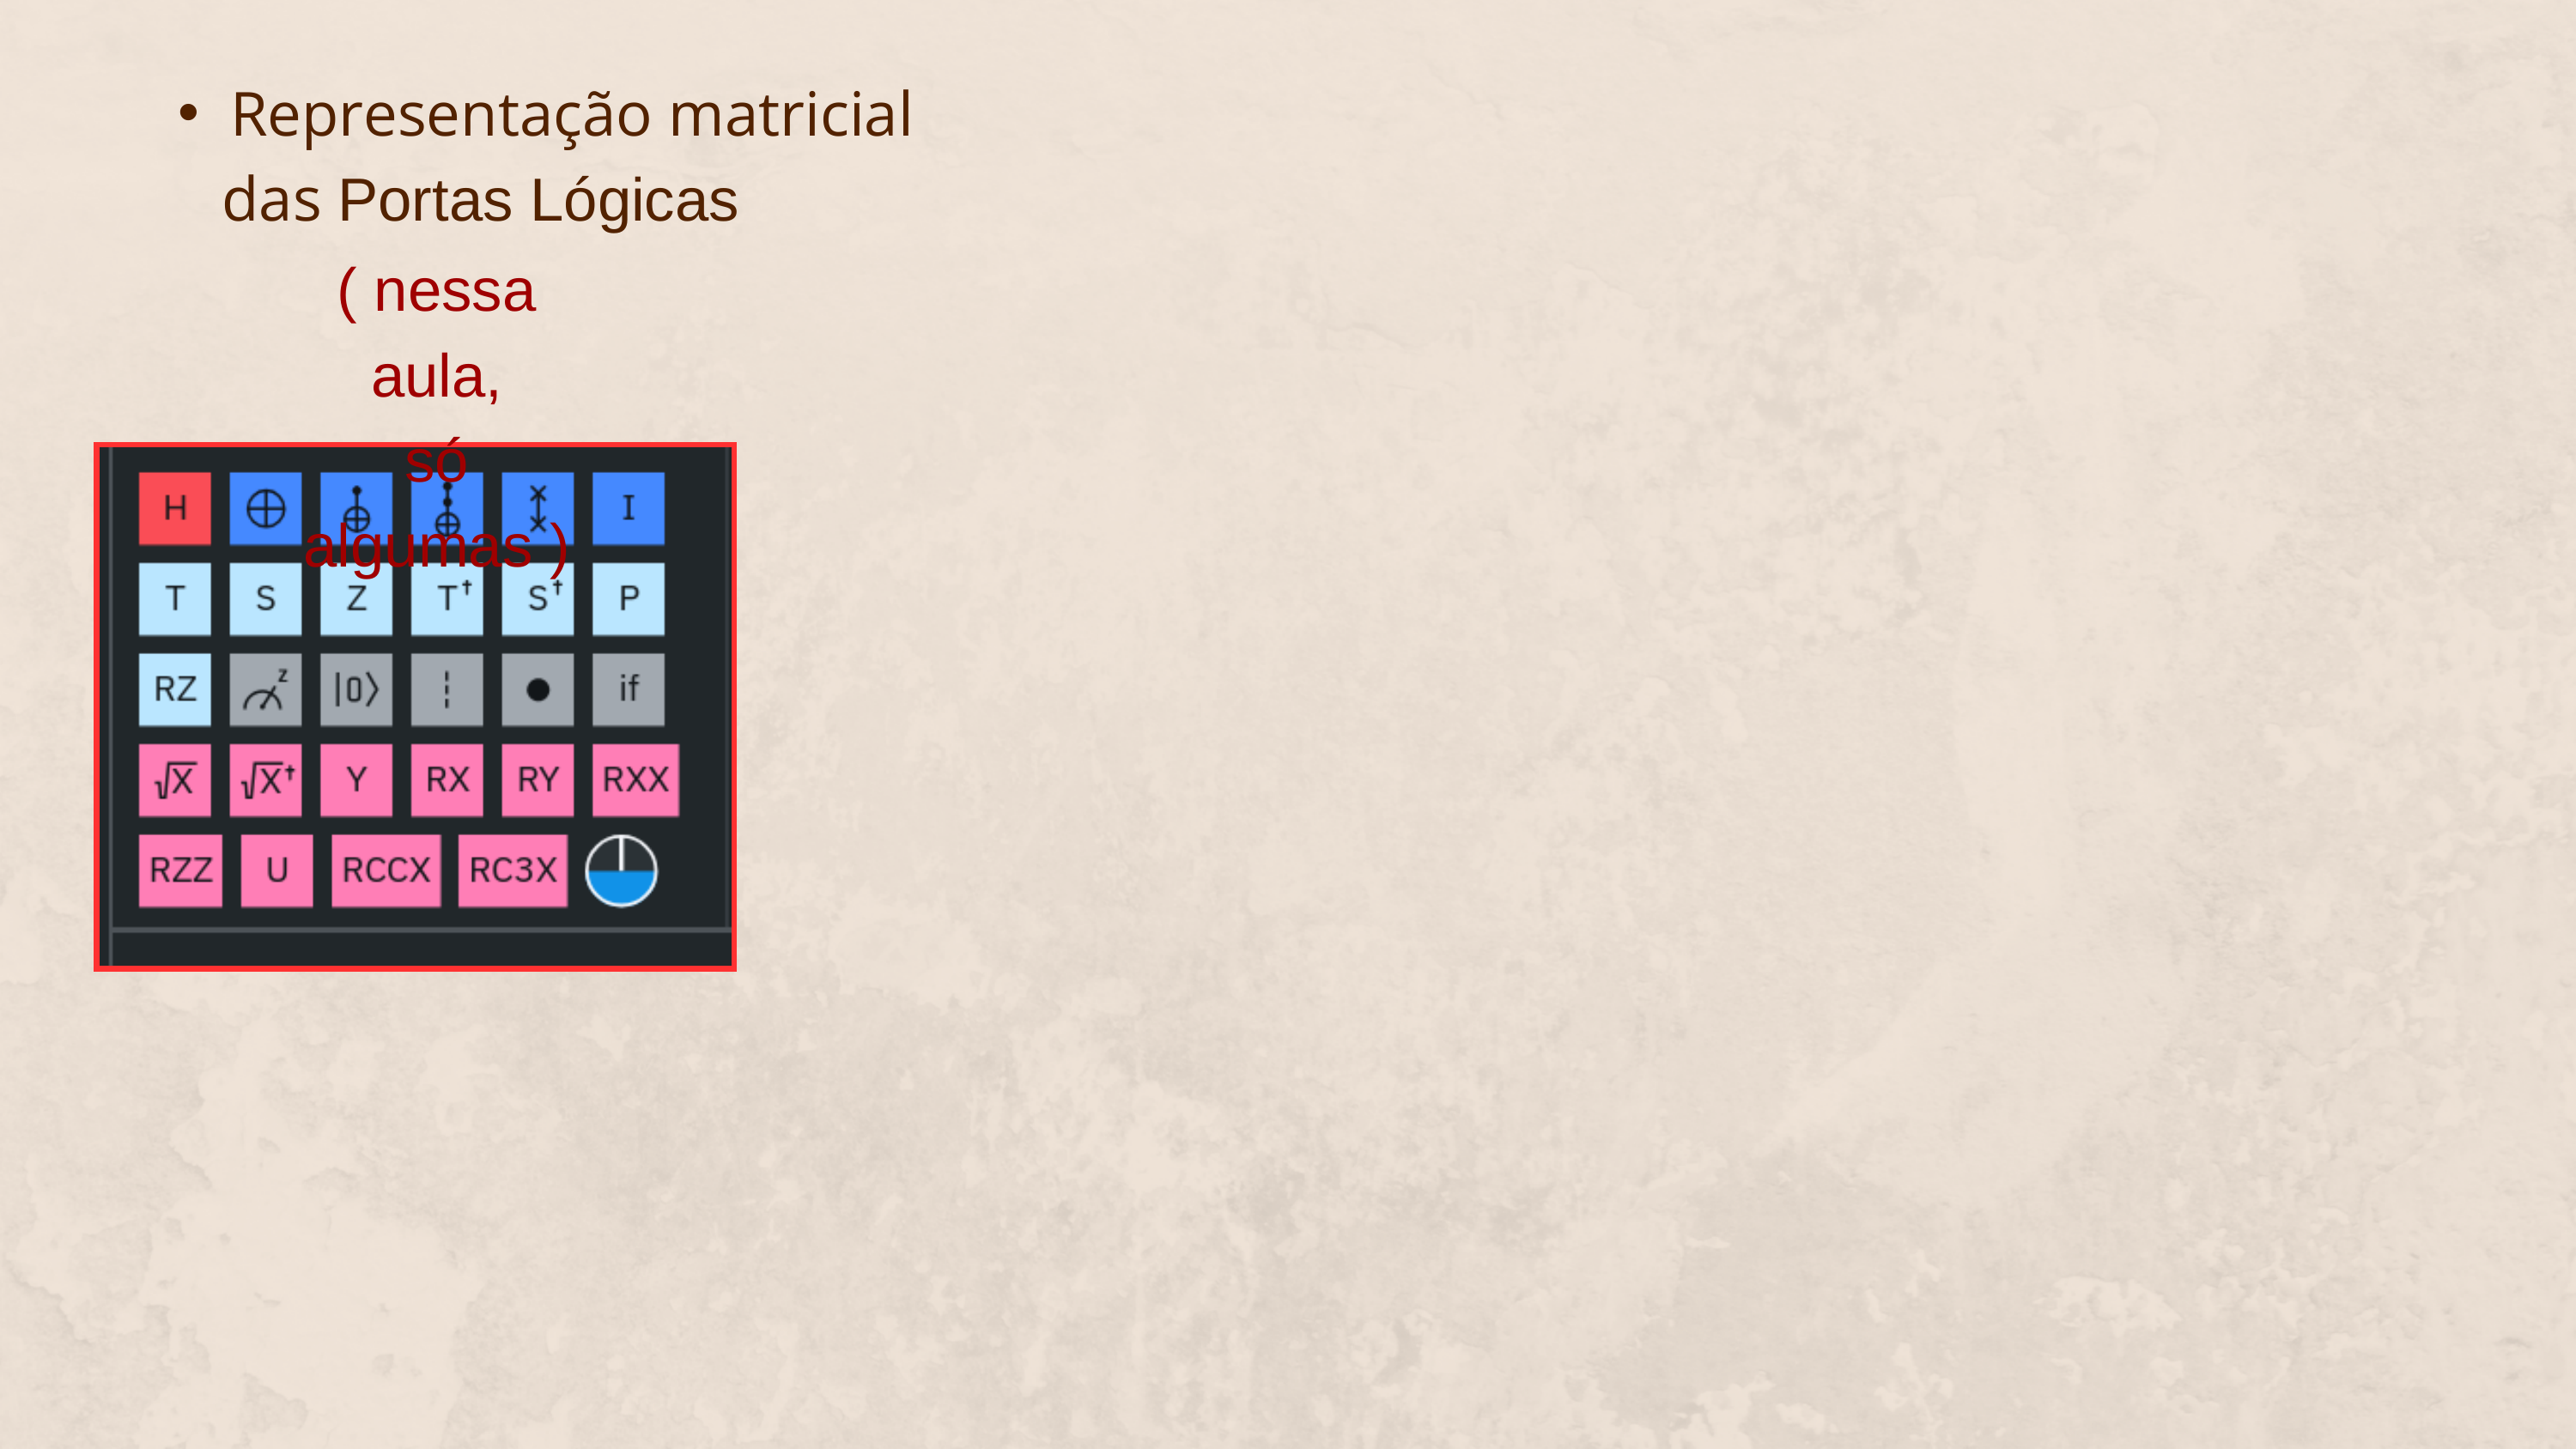

Representação matricial
      das Portas Lógicas
( nessa aula,
só algumas )